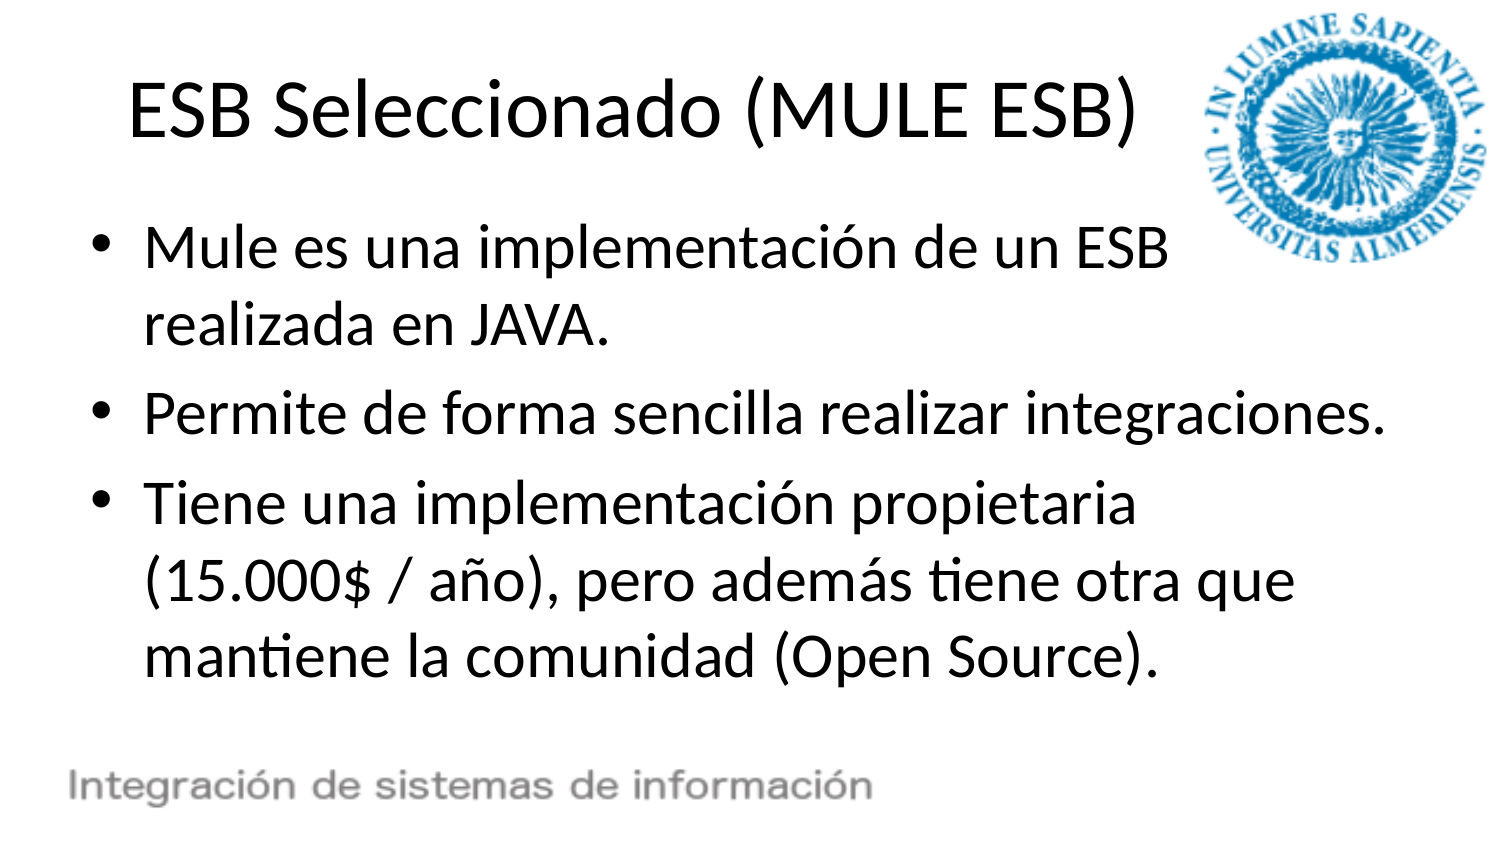

# ESB Seleccionado (MULE ESB)
Mule es una implementación de un ESB realizada en JAVA.
Permite de forma sencilla realizar integraciones.
Tiene una implementación propietaria (15.000$ / año), pero además tiene otra que mantiene la comunidad (Open Source).